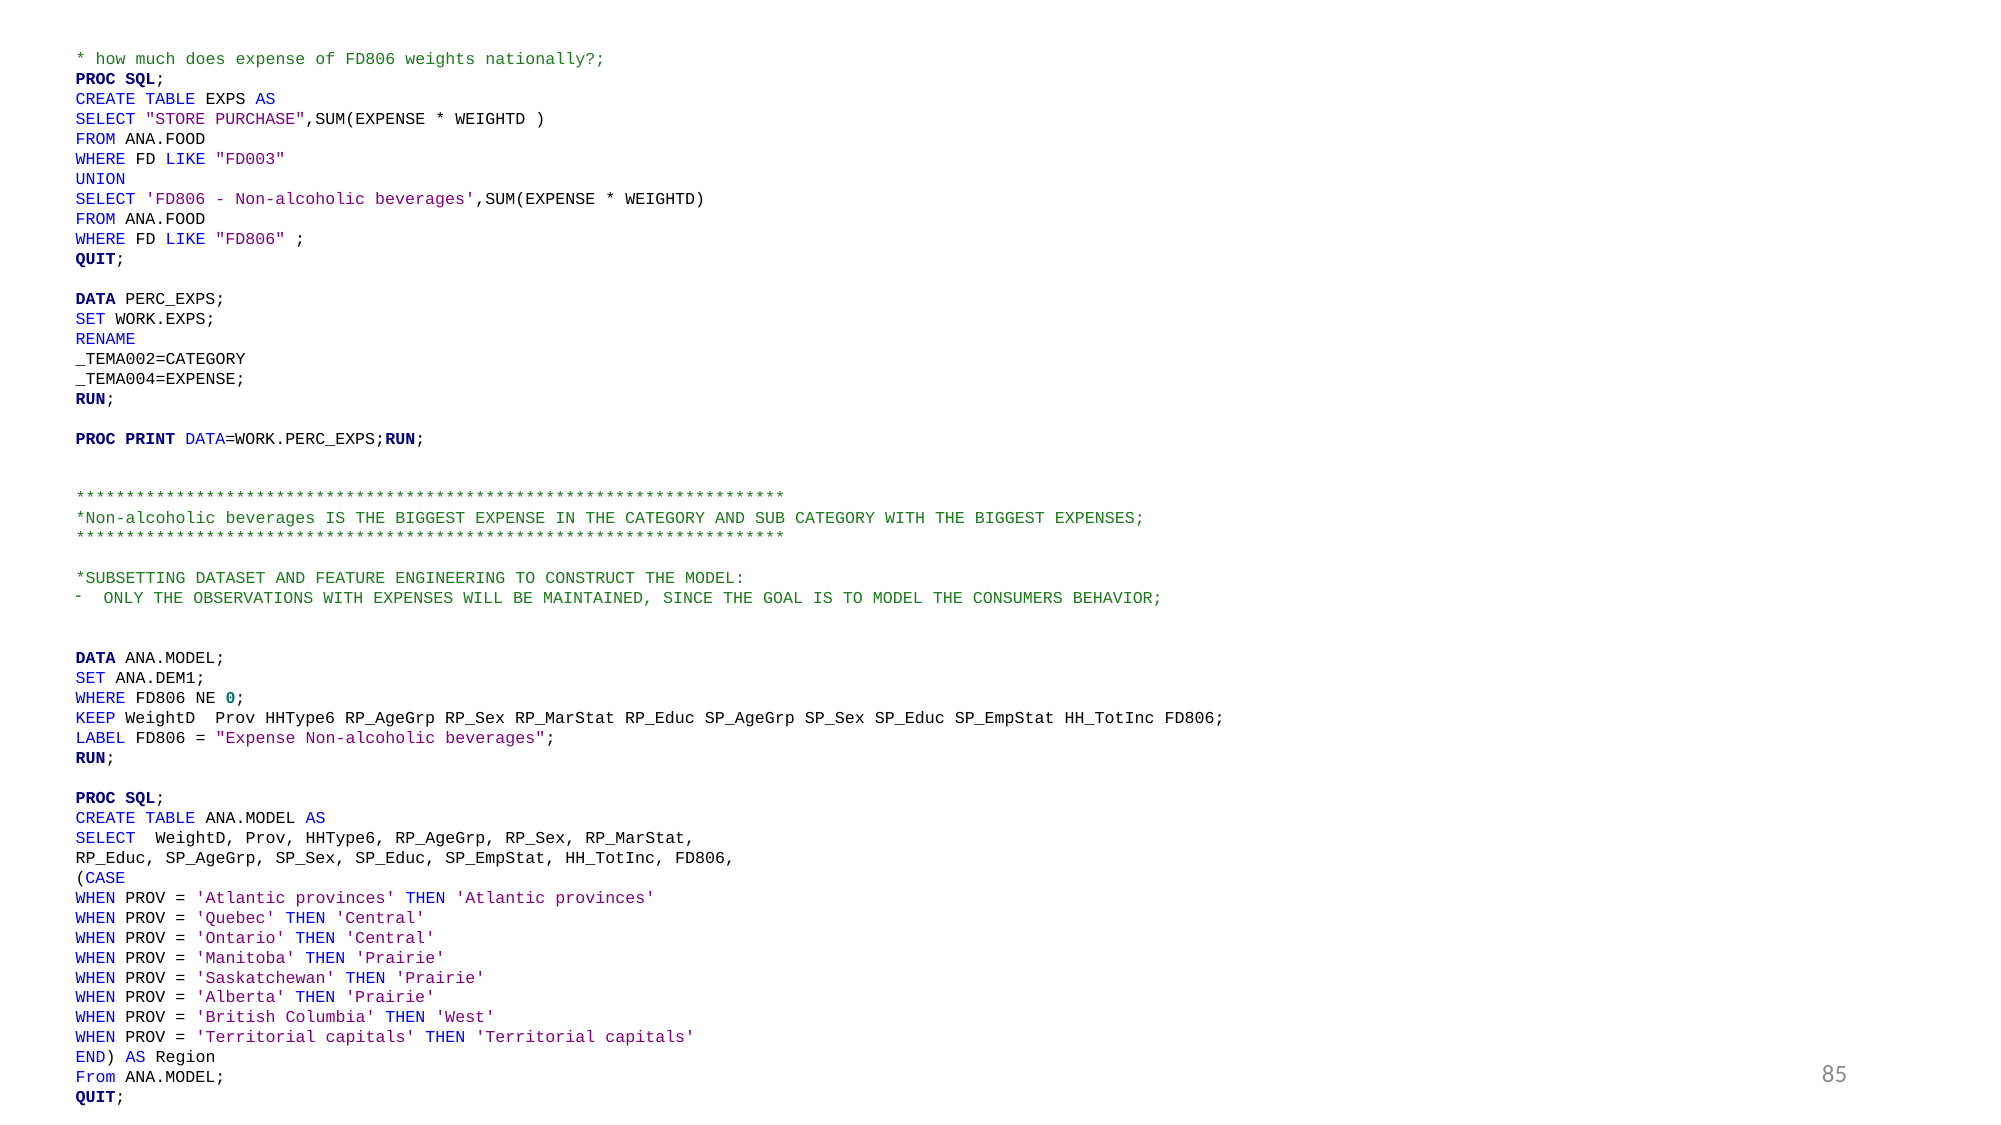

* how much does expense of FD806 weights nationally?;
PROC SQL;
CREATE TABLE EXPS AS
SELECT "STORE PURCHASE",SUM(EXPENSE * WEIGHTD )
FROM ANA.FOOD
WHERE FD LIKE "FD003"
UNION
SELECT 'FD806 - Non-alcoholic beverages',SUM(EXPENSE * WEIGHTD)
FROM ANA.FOOD
WHERE FD LIKE "FD806" ;
QUIT;

DATA PERC_EXPS;
SET WORK.EXPS;
RENAME
_TEMA002=CATEGORY
_TEMA004=EXPENSE;
RUN;

PROC PRINT DATA=WORK.PERC_EXPS;RUN;

***********************************************************************
*Non-alcoholic beverages IS THE BIGGEST EXPENSE IN THE CATEGORY AND SUB CATEGORY WITH THE BIGGEST EXPENSES;
***********************************************************************

*SUBSETTING DATASET AND FEATURE ENGINEERING TO CONSTRUCT THE MODEL:
ONLY THE OBSERVATIONS WITH EXPENSES WILL BE MAINTAINED, SINCE THE GOAL IS TO MODEL THE CONSUMERS BEHAVIOR;

DATA ANA.MODEL;
SET ANA.DEM1;
WHERE FD806 NE 0;
KEEP WeightD  Prov HHType6 RP_AgeGrp RP_Sex RP_MarStat RP_Educ SP_AgeGrp SP_Sex SP_Educ SP_EmpStat HH_TotInc FD806;
LABEL FD806 = "Expense Non-alcoholic beverages";
RUN;

PROC SQL;
CREATE TABLE ANA.MODEL AS
SELECT  WeightD, Prov, HHType6, RP_AgeGrp, RP_Sex, RP_MarStat,
RP_Educ, SP_AgeGrp, SP_Sex, SP_Educ, SP_EmpStat, HH_TotInc, FD806,
(CASE
WHEN PROV = 'Atlantic provinces' THEN 'Atlantic provinces'
WHEN PROV = 'Quebec' THEN 'Central'
WHEN PROV = 'Ontario' THEN 'Central'
WHEN PROV = 'Manitoba' THEN 'Prairie'
WHEN PROV = 'Saskatchewan' THEN 'Prairie'
WHEN PROV = 'Alberta' THEN 'Prairie'
WHEN PROV = 'British Columbia' THEN 'West'
WHEN PROV = 'Territorial capitals' THEN 'Territorial capitals'
END) AS Region
From ANA.MODEL;
QUIT;

85